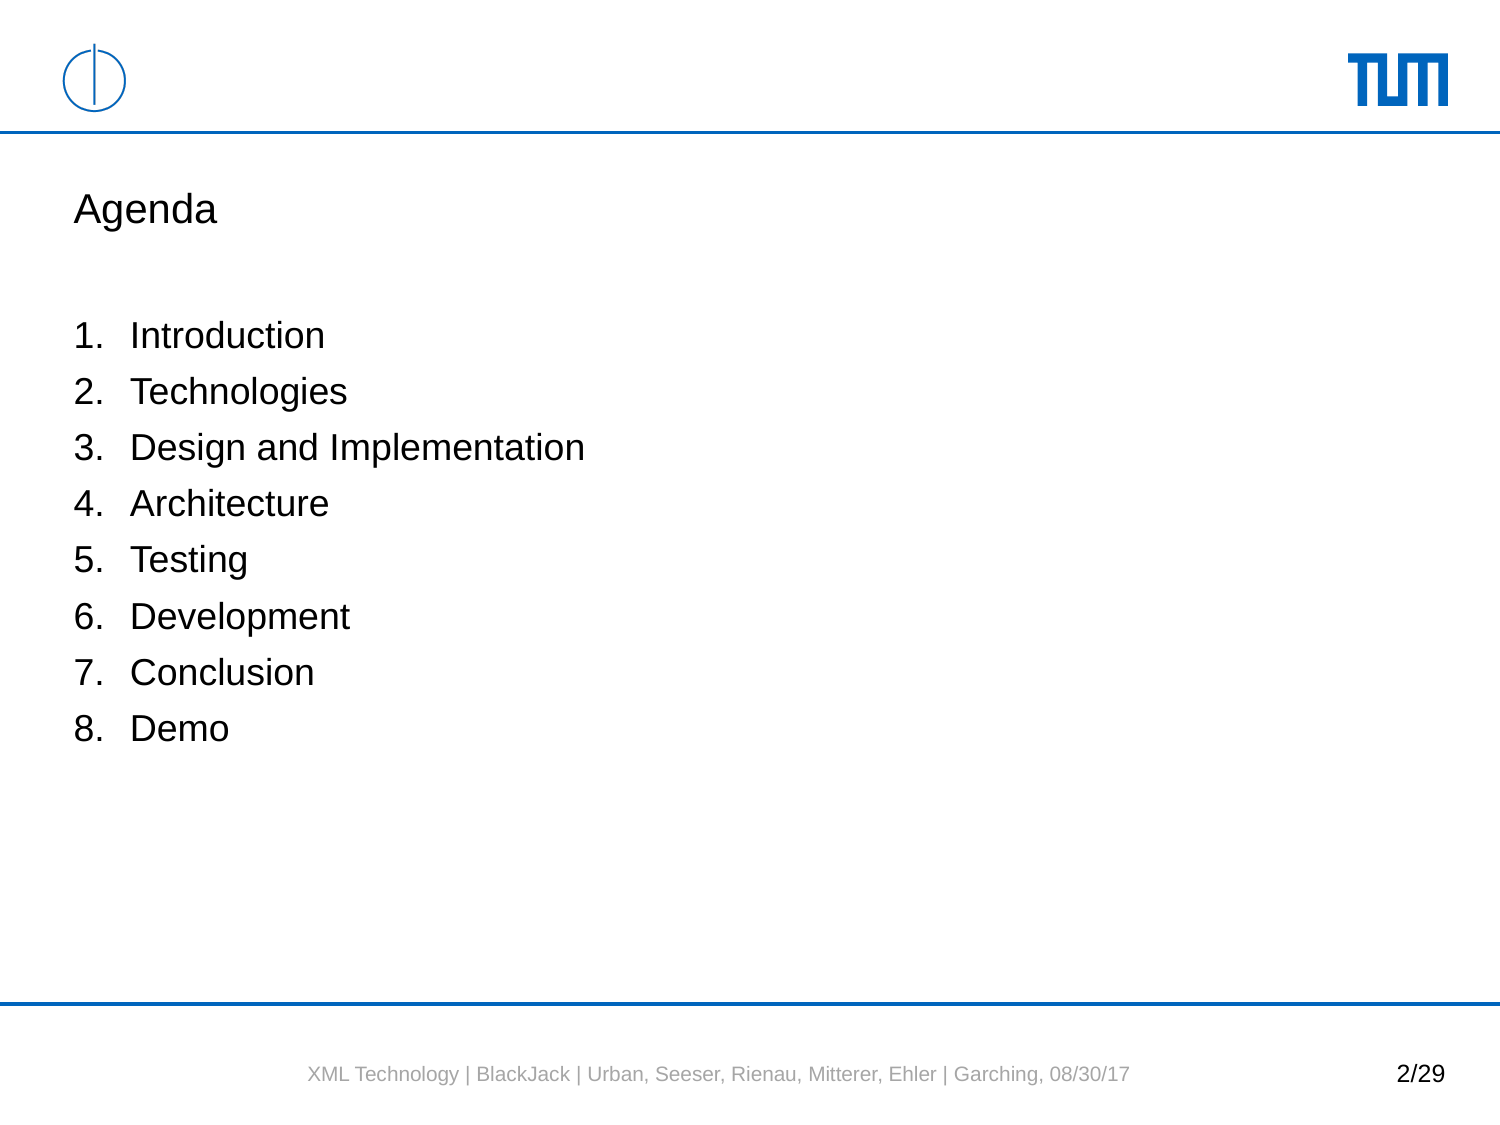

# Agenda

Introduction
Technologies
Design and Implementation
Architecture
Testing
Development
Conclusion
Demo
XML Technology | BlackJack | Urban, Seeser, Rienau, Mitterer, Ehler | Garching, 08/30/17
2/29